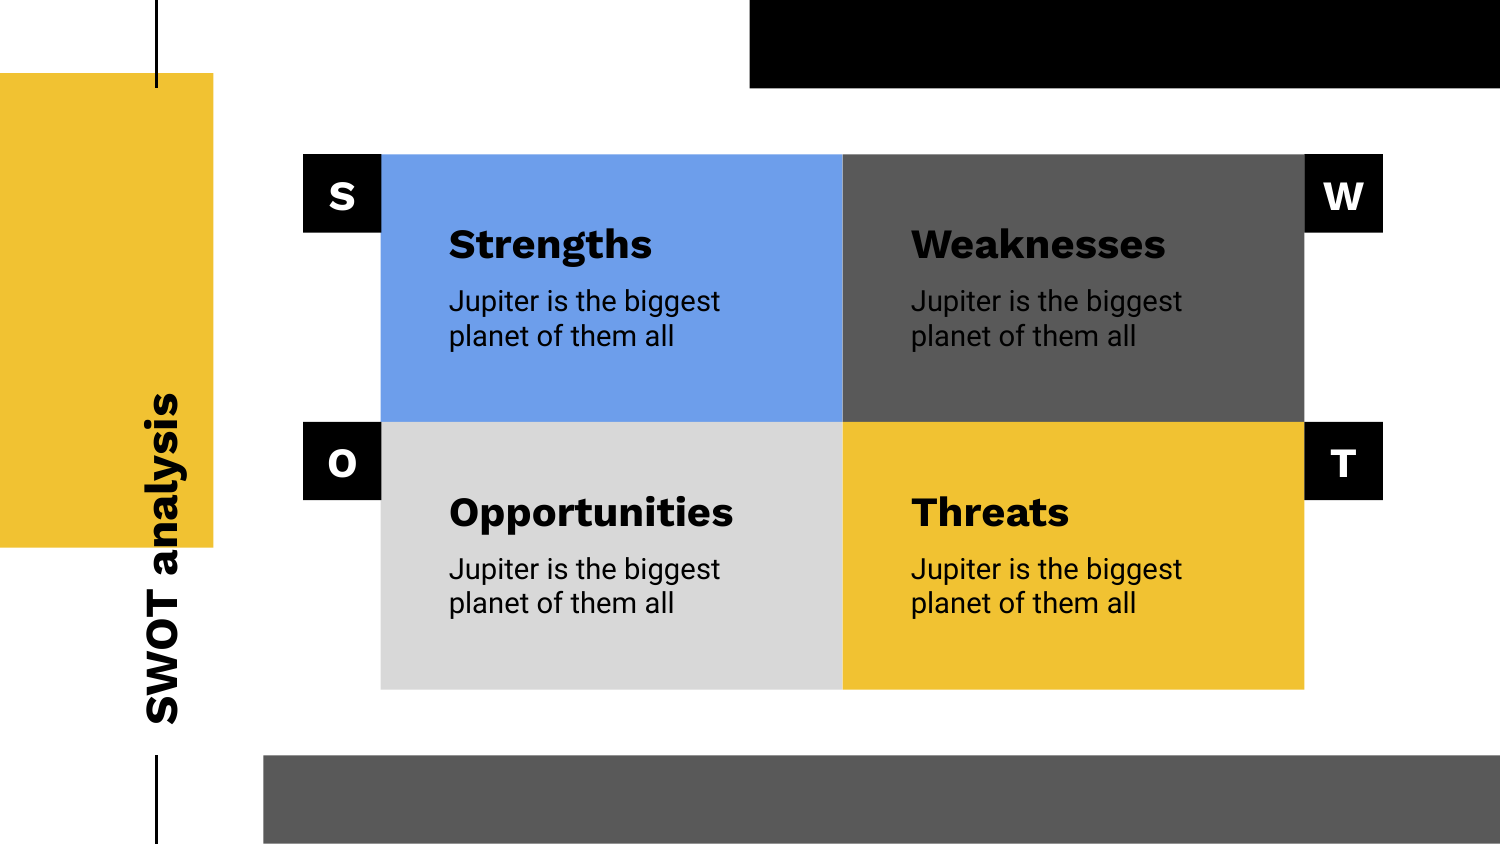

S

W
O

T
Strengths
Weaknesses
Jupiter is the biggest planet of them all
Jupiter is the biggest planet of them all
# SWOT analysis
Opportunities
Threats
Jupiter is the biggest planet of them all
Jupiter is the biggest planet of them all